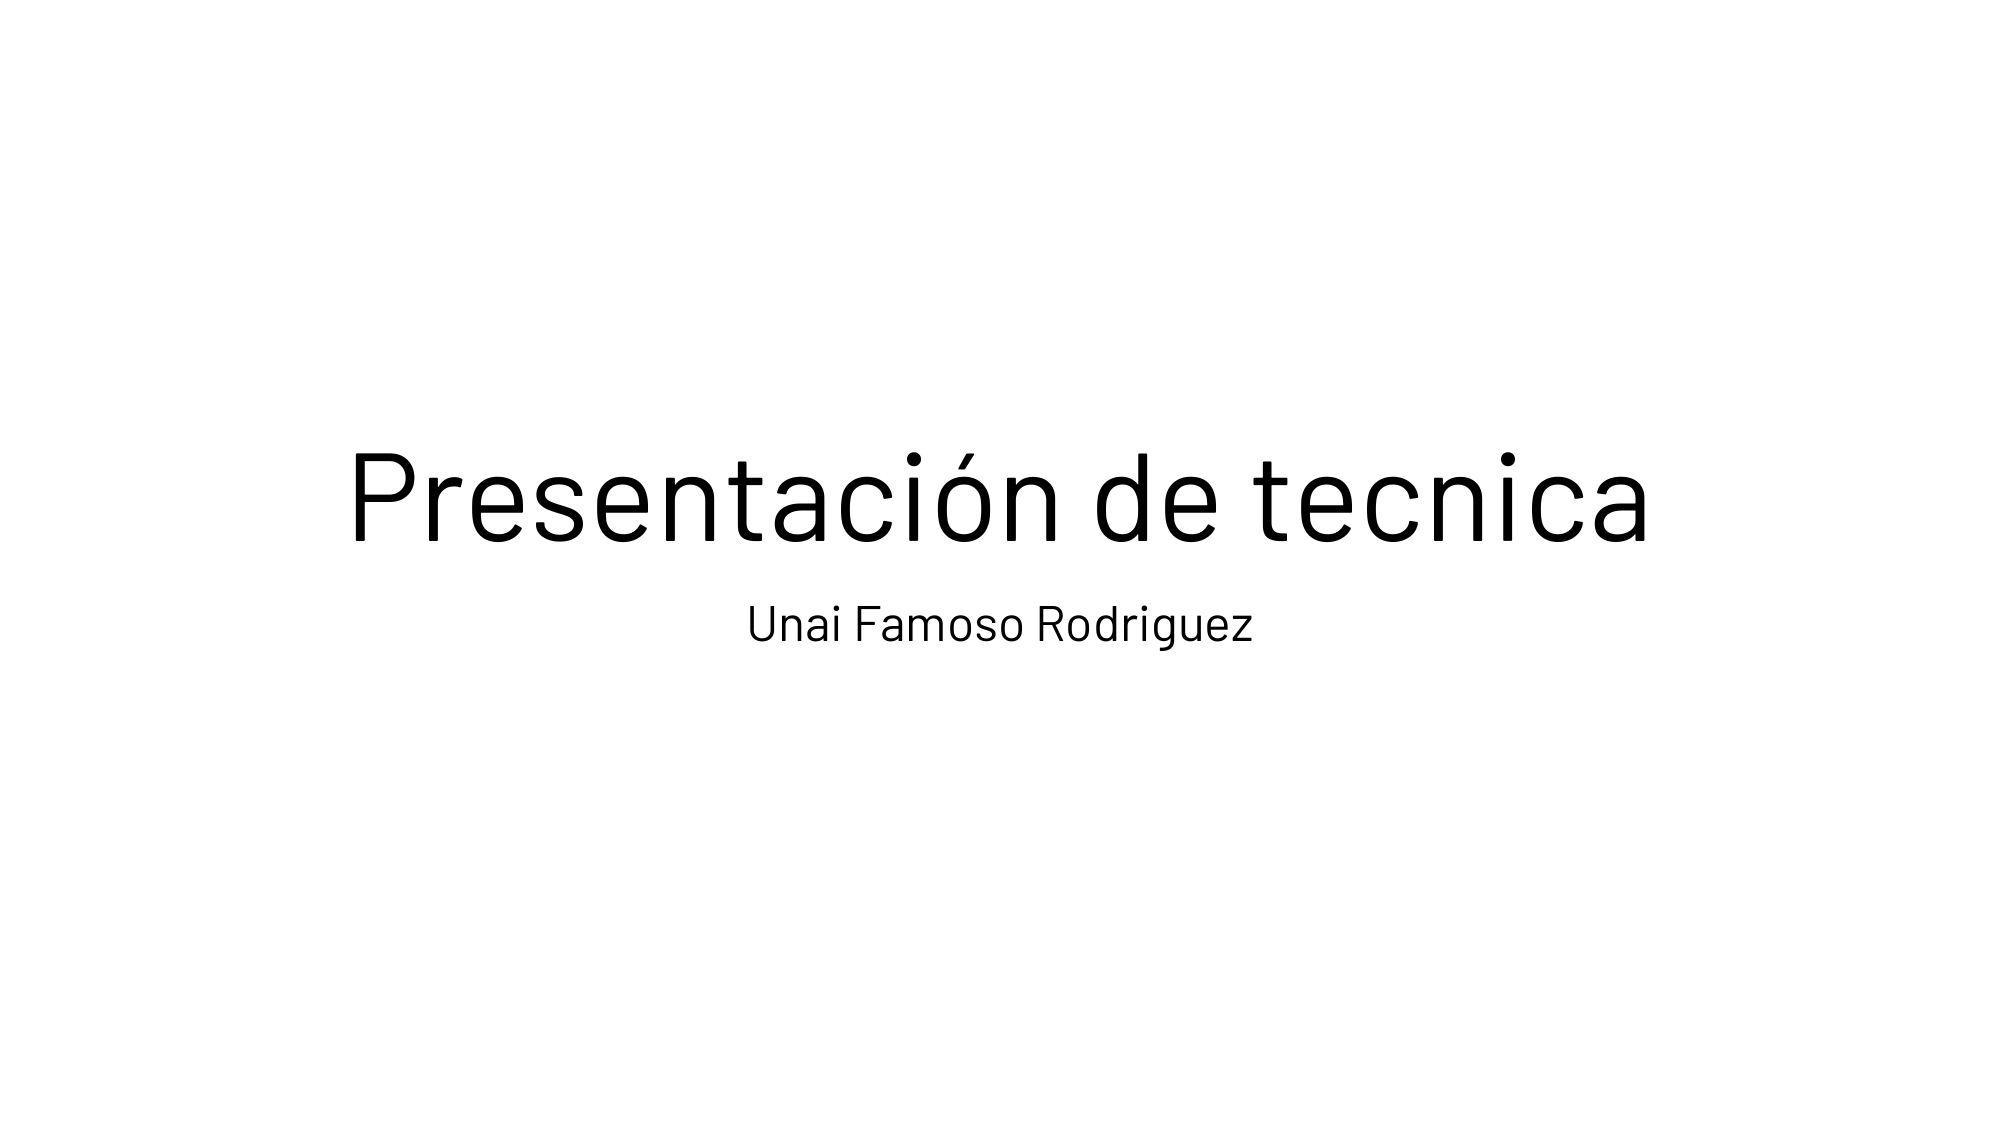

# Presentación de tecnica
Unai Famoso Rodriguez